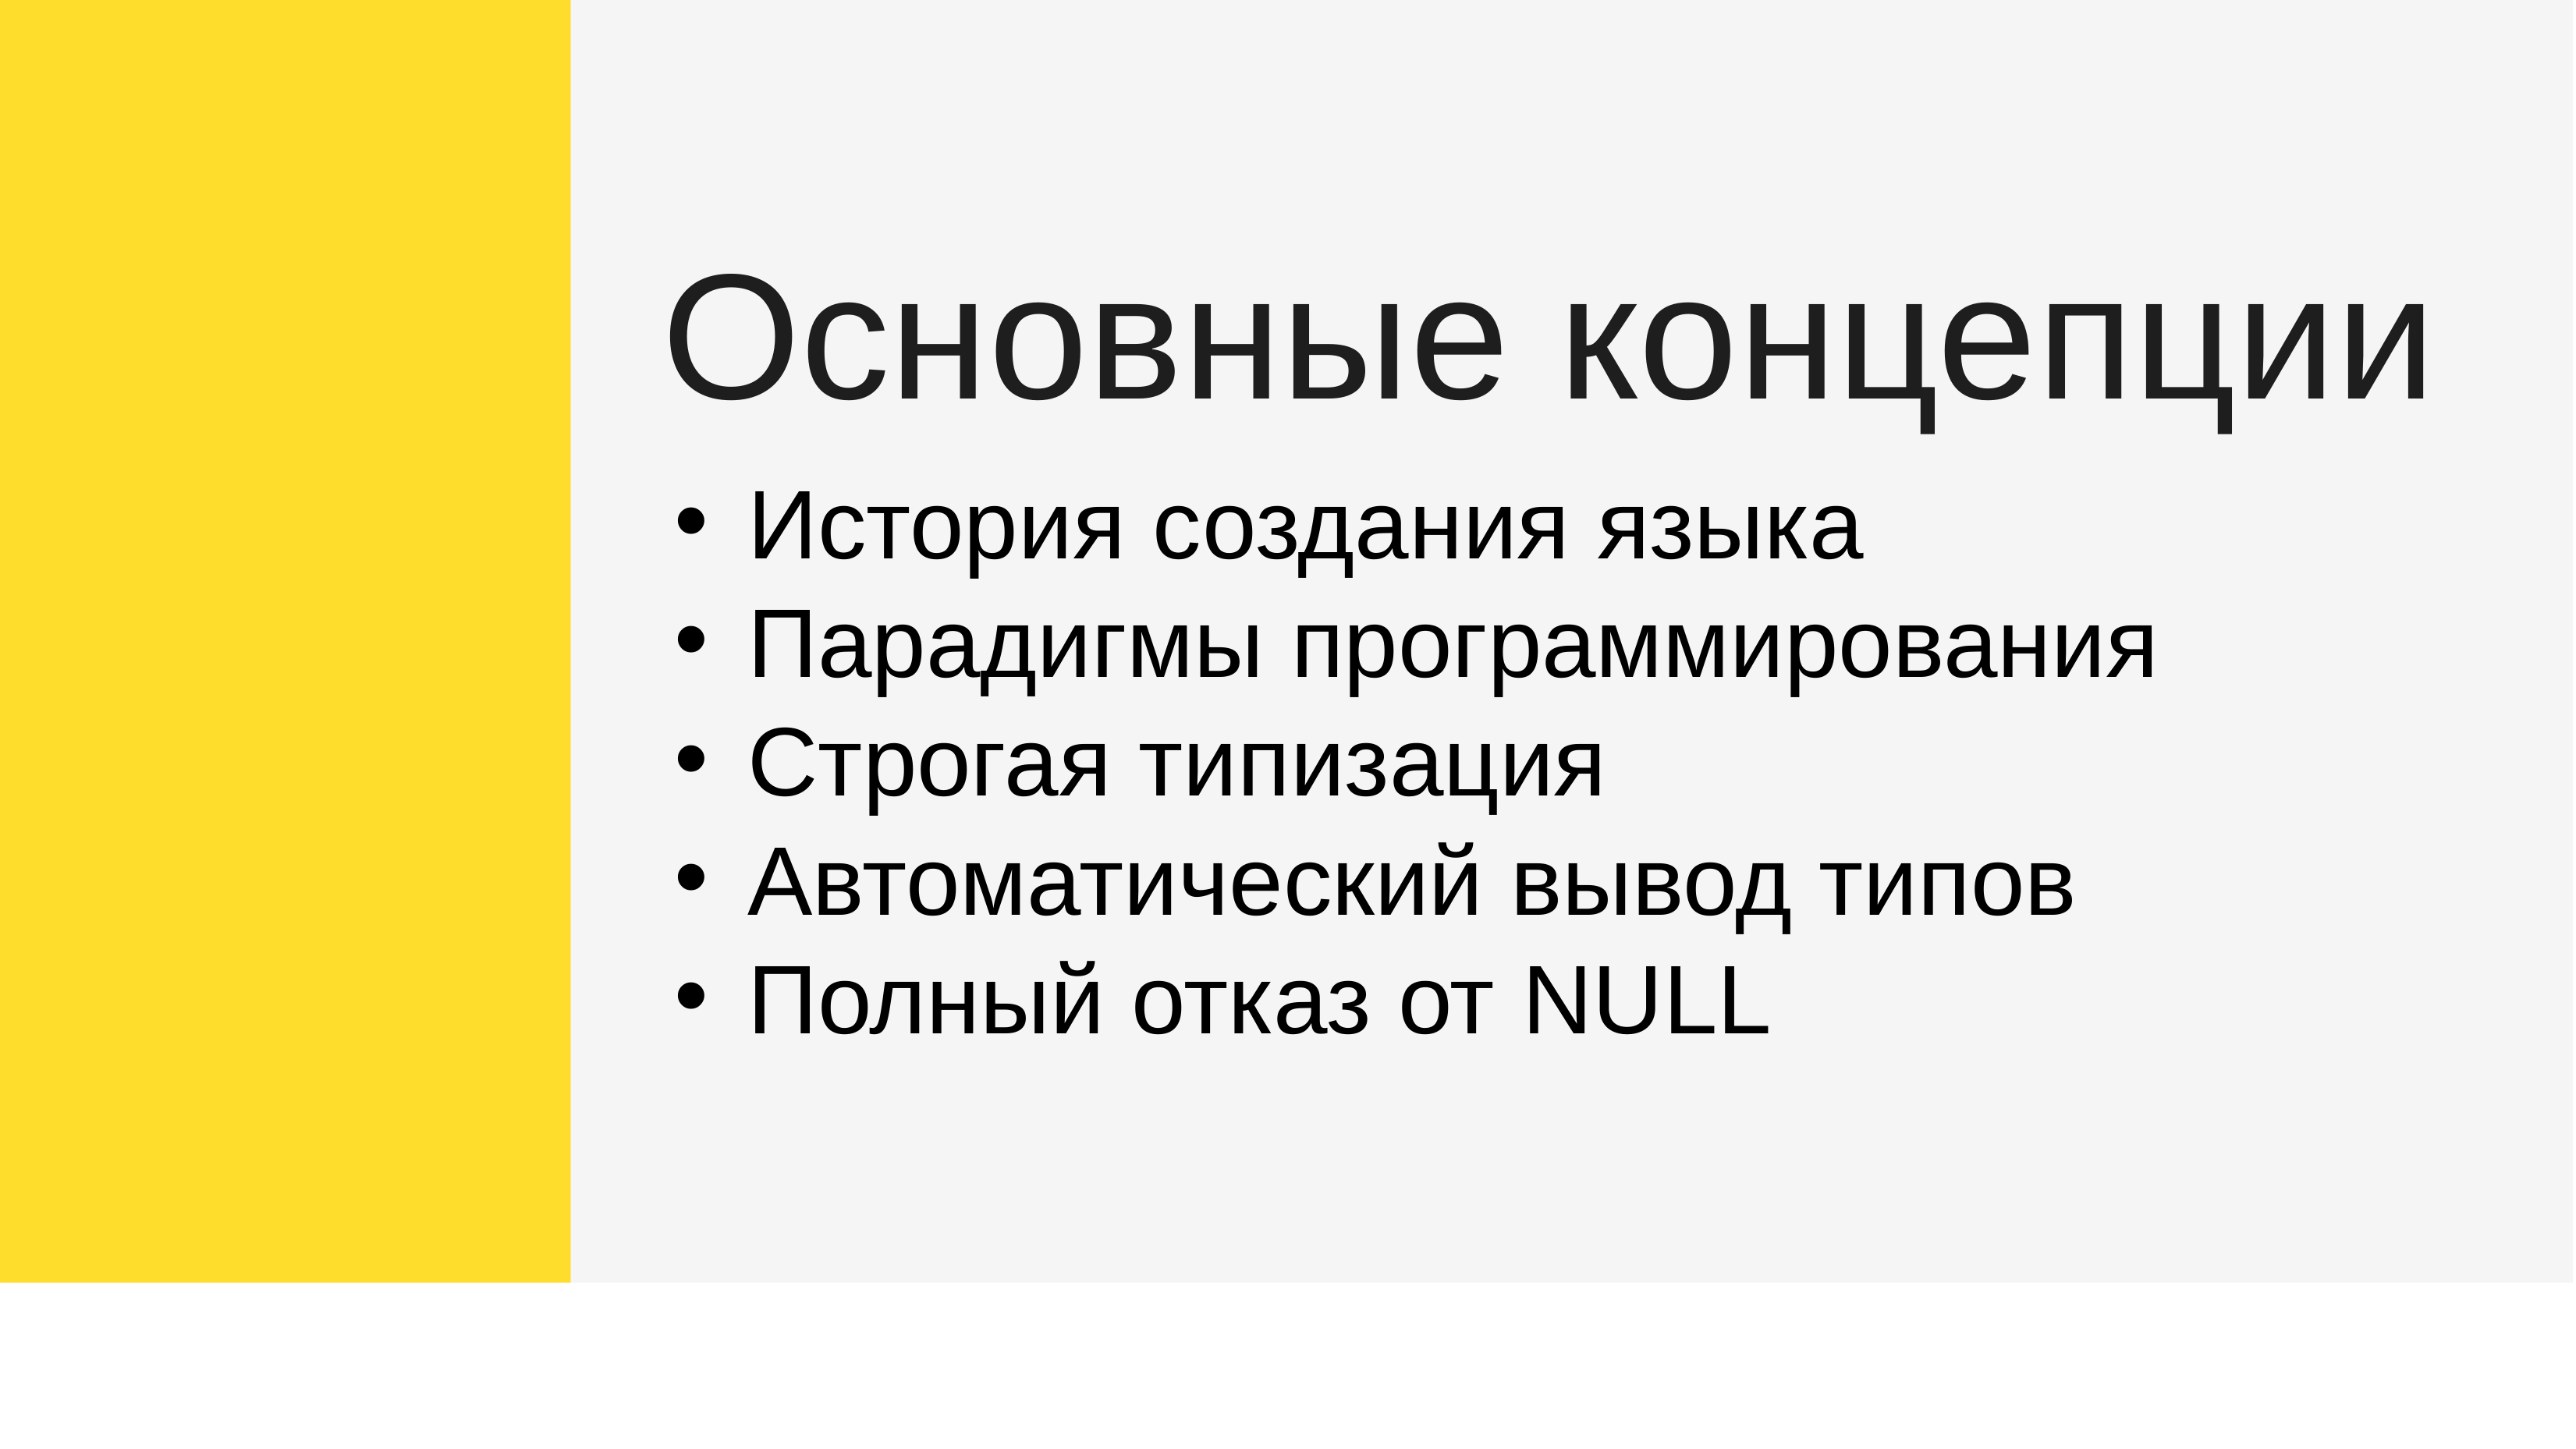

Основные концепции
История создания языка
Парадигмы программирования
Строгая типизация
Автоматический вывод типов
Полный отказ от NULL